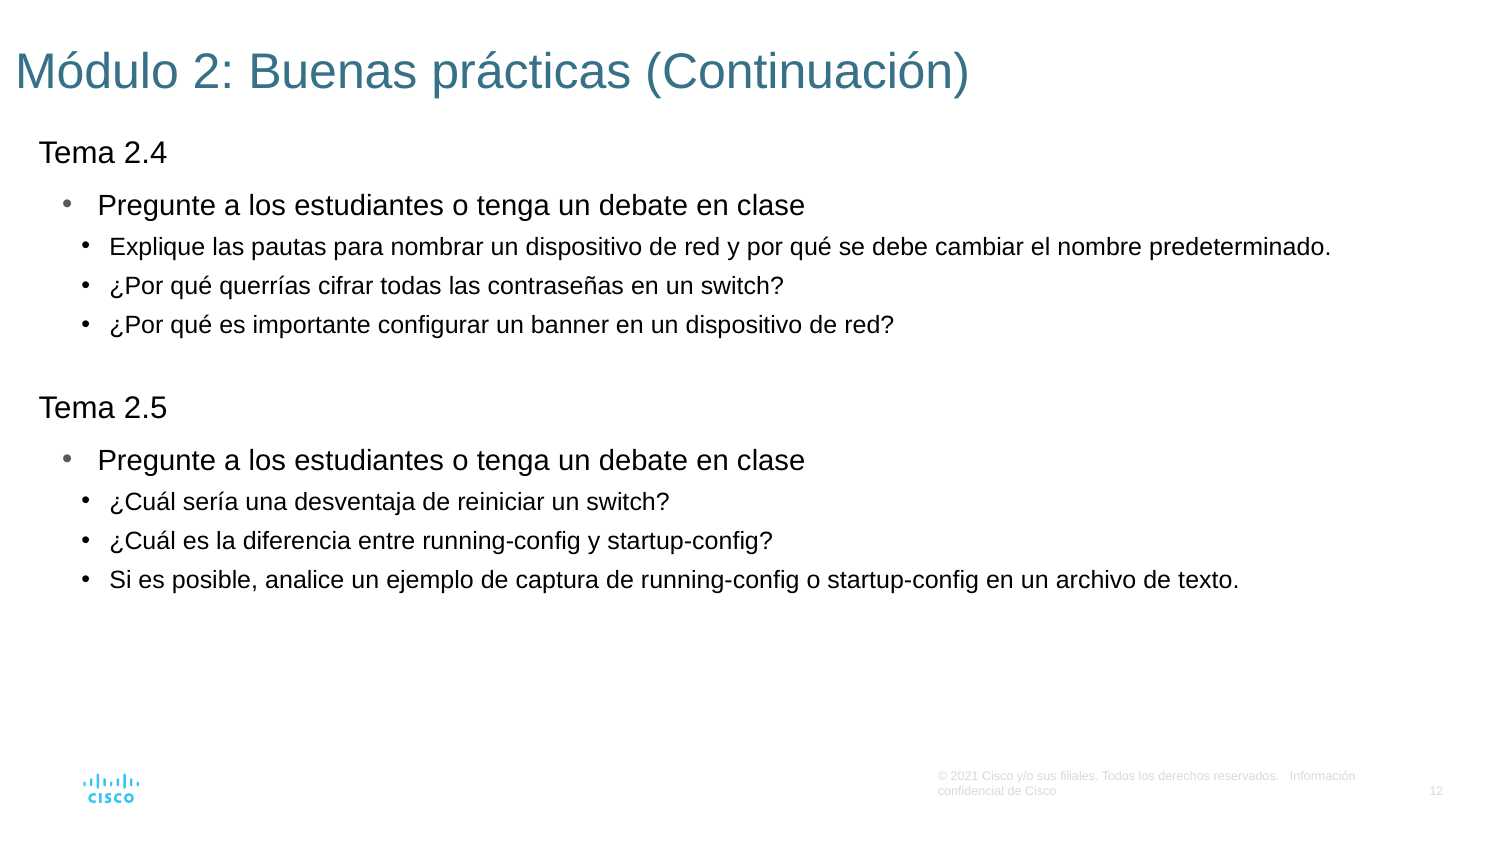

# Módulo 2: Buenas prácticas (Continuación)
Tema 2.4
Pregunte a los estudiantes o tenga un debate en clase
Explique las pautas para nombrar un dispositivo de red y por qué se debe cambiar el nombre predeterminado.
¿Por qué querrías cifrar todas las contraseñas en un switch?
¿Por qué es importante configurar un banner en un dispositivo de red?

Tema 2.5
Pregunte a los estudiantes o tenga un debate en clase
¿Cuál sería una desventaja de reiniciar un switch?
¿Cuál es la diferencia entre running-config y startup-config?
Si es posible, analice un ejemplo de captura de running-config o startup-config en un archivo de texto.